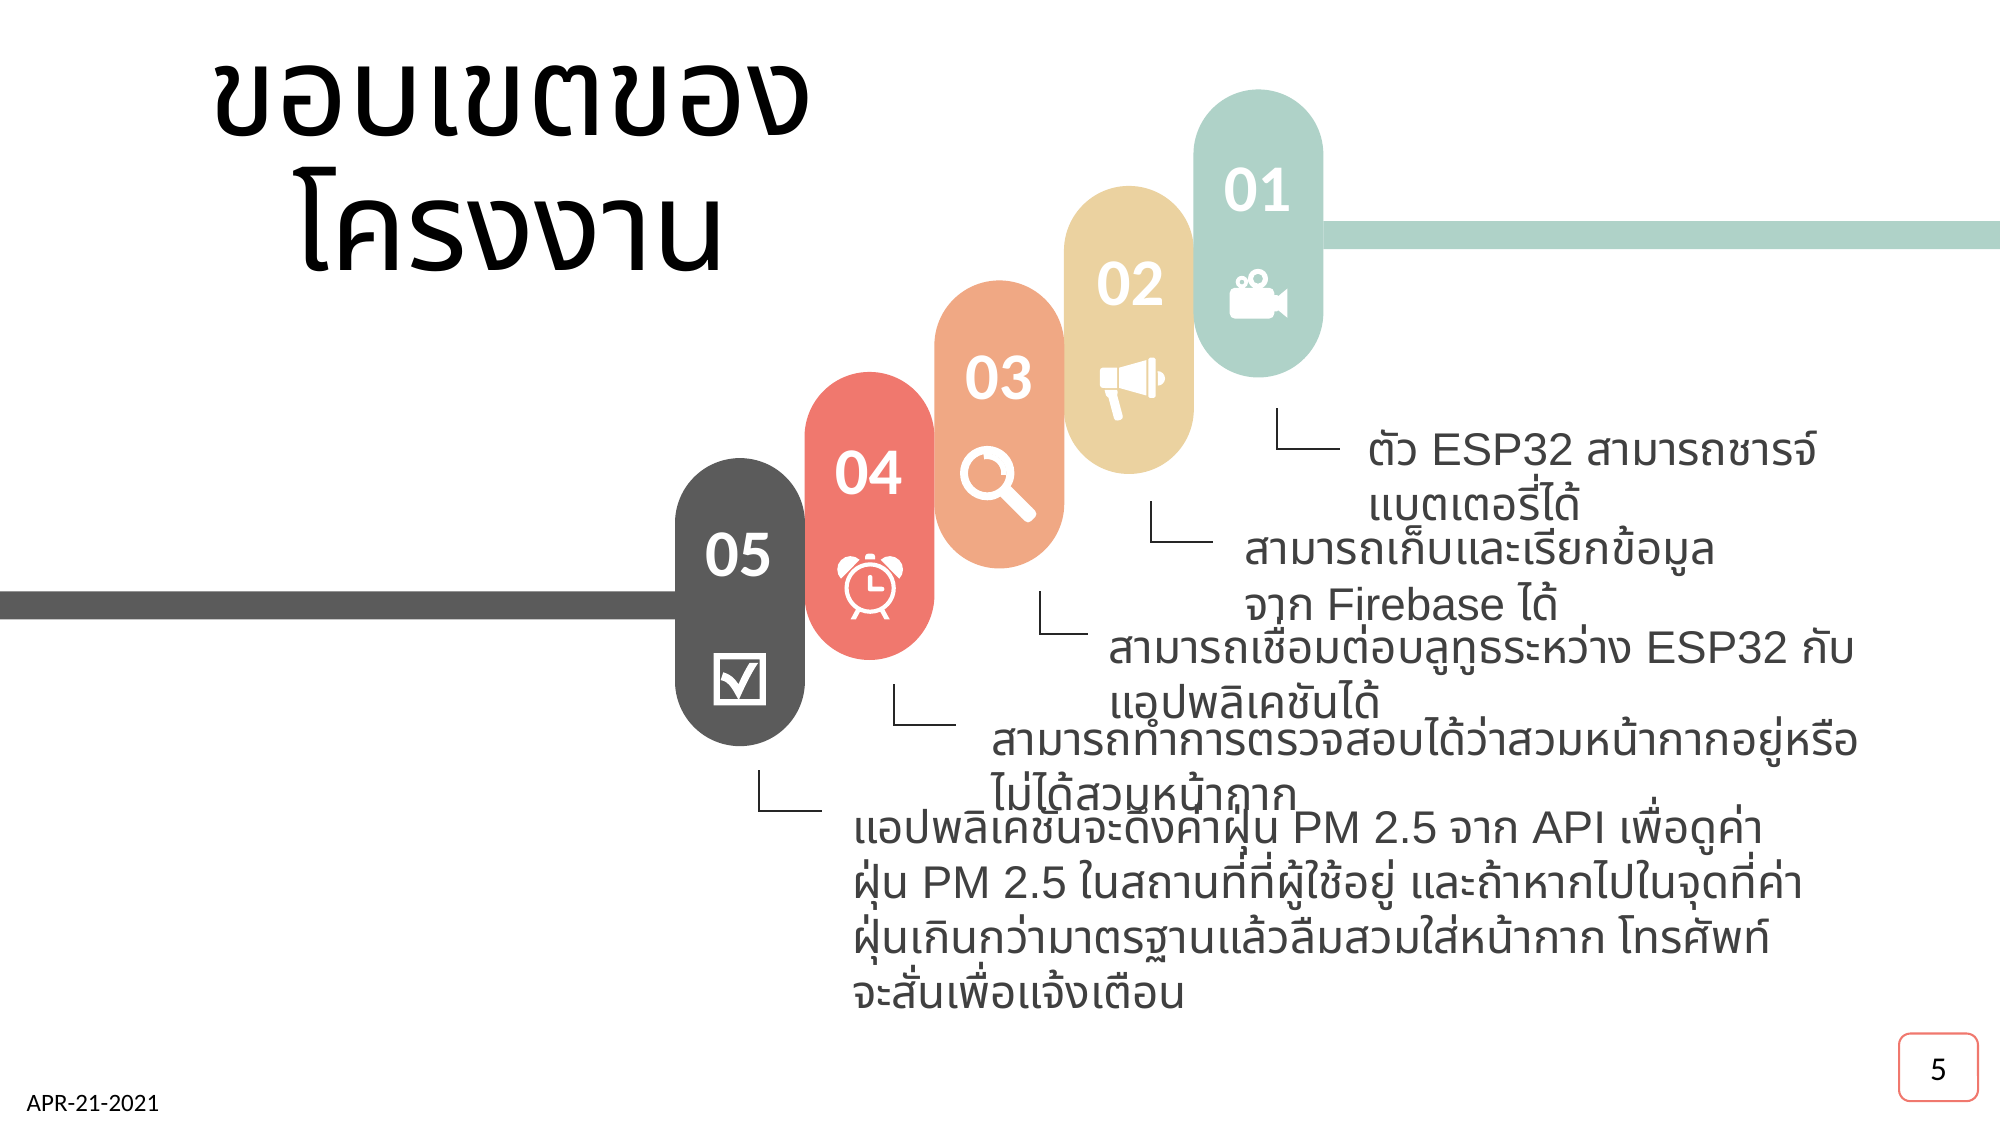

01

02

03

04

05

ขอบเขตของโครงงาน

ตัว ESP32 สามารถชารจ์แบตเตอรี่ได้

สามารถเก็บและเรียกข้อมูลจาก Firebase ได้

สามารถเชื่อมต่อบลูทูธระหว่าง ESP32 กับแอปพลิเคชันได้

สามารถทำการตรวจสอบได้ว่าสวมหน้ากากอยู่หรือไม่ได้สวมหน้ากาก

แอปพลิเคชันจะดึงค่าฝุ่น PM 2.5 จาก API เพื่อดูค่าฝุ่น PM 2.5 ในสถานที่ที่ผู้ใช้อยู่ และถ้าหากไปในจุดที่ค่าฝุ่นเกินกว่ามาตรฐานแล้วลืมสวมใส่หน้ากาก โทรศัพท์จะสั่นเพื่อแจ้งเตือน
5
APR-21-2021